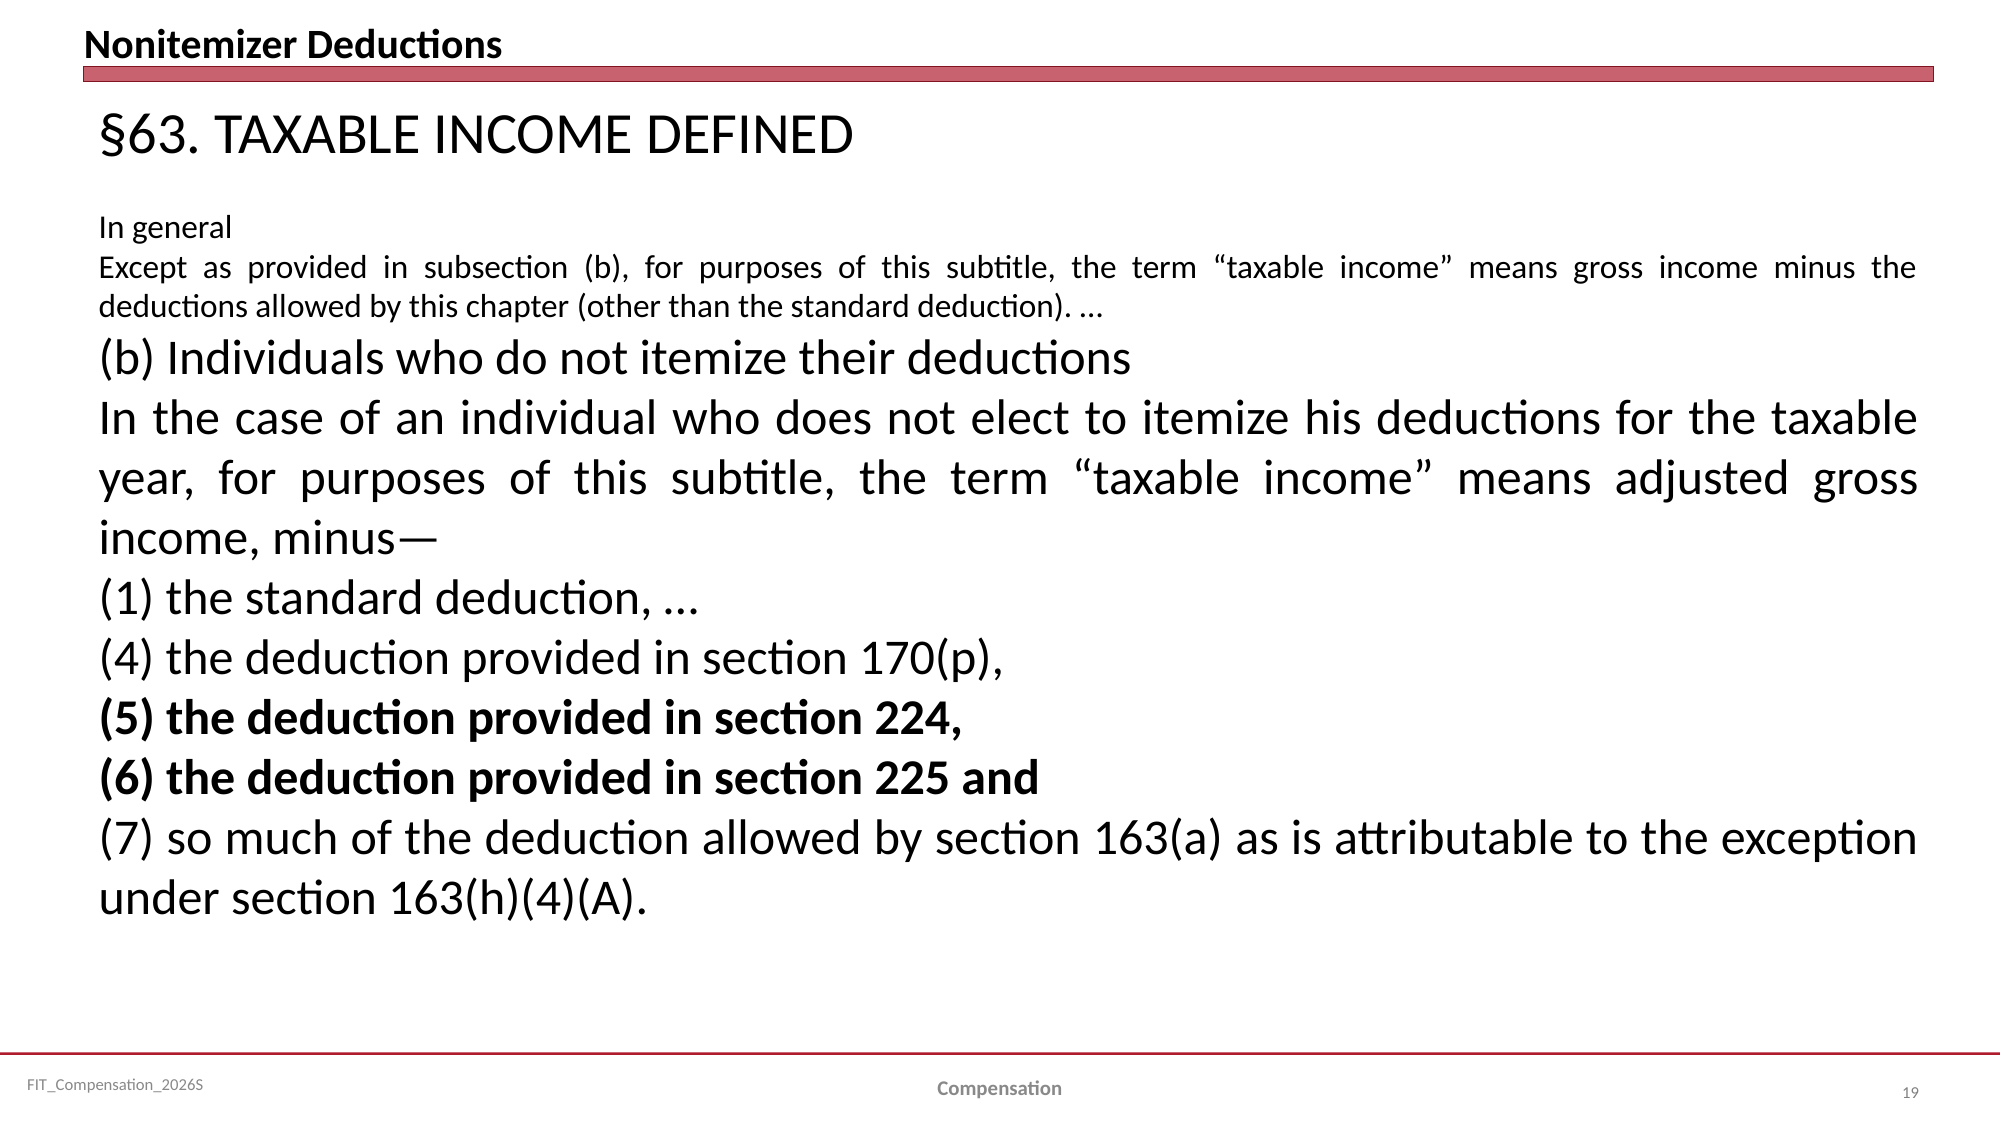

# Nonitemizer Deductions
§63. TAXABLE INCOME DEFINED

In general
Except as provided in subsection (b), for purposes of this subtitle, the term “taxable income” means gross income minus the deductions allowed by this chapter (other than the standard deduction). …
(b) Individuals who do not itemize their deductions
In the case of an individual who does not elect to itemize his deductions for the taxable year, for purposes of this subtitle, the term “taxable income” means adjusted gross income, minus—
(1) the standard deduction, …
(4) the deduction provided in section 170(p),
(5) the deduction provided in section 224,
(6) the deduction provided in section 225 and
(7) so much of the deduction allowed by section 163(a) as is attributable to the exception under section 163(h)(4)(A).
Compensation
19